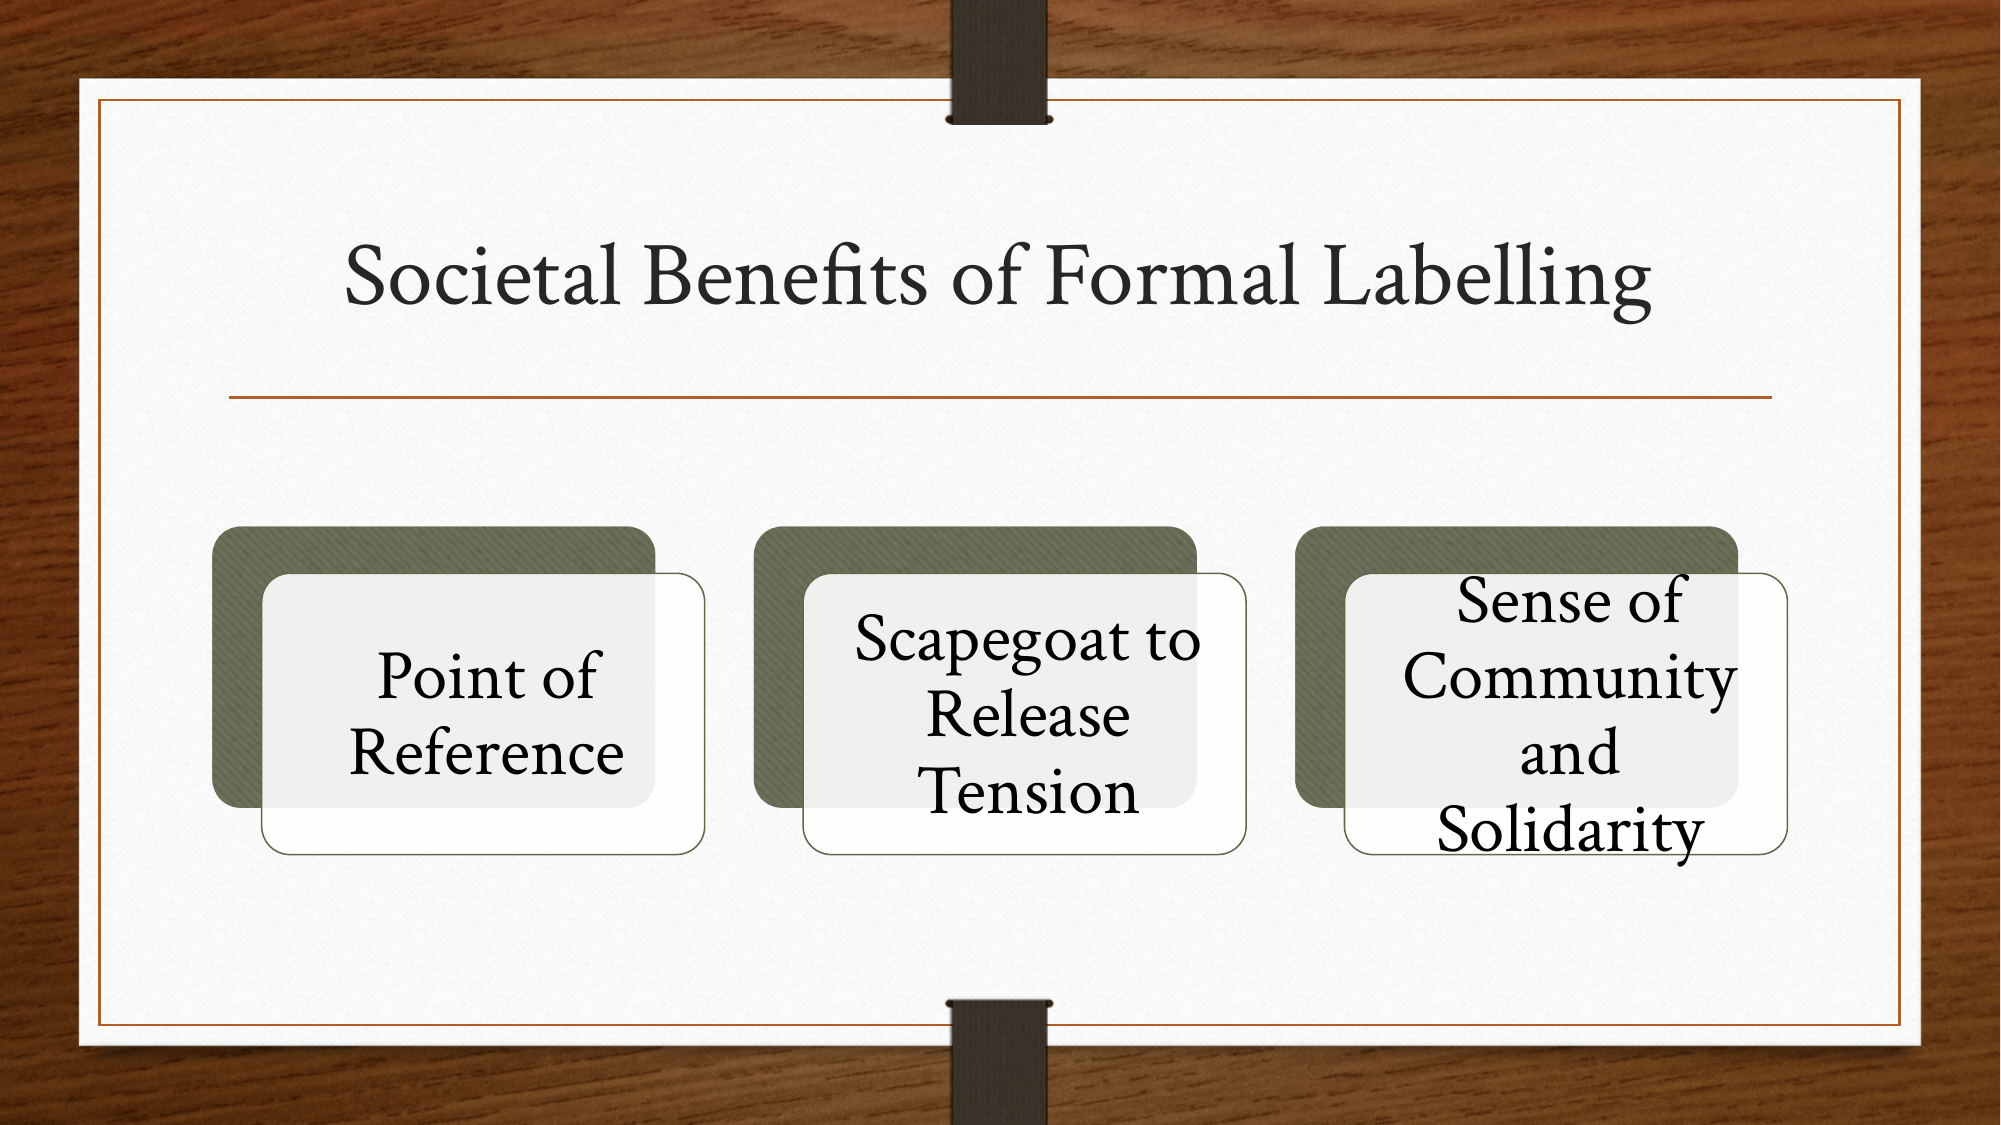

# Societal Benefits of Formal Labelling
Point of Reference
Scapegoat to Release Tension
Sense of Community and Solidarity